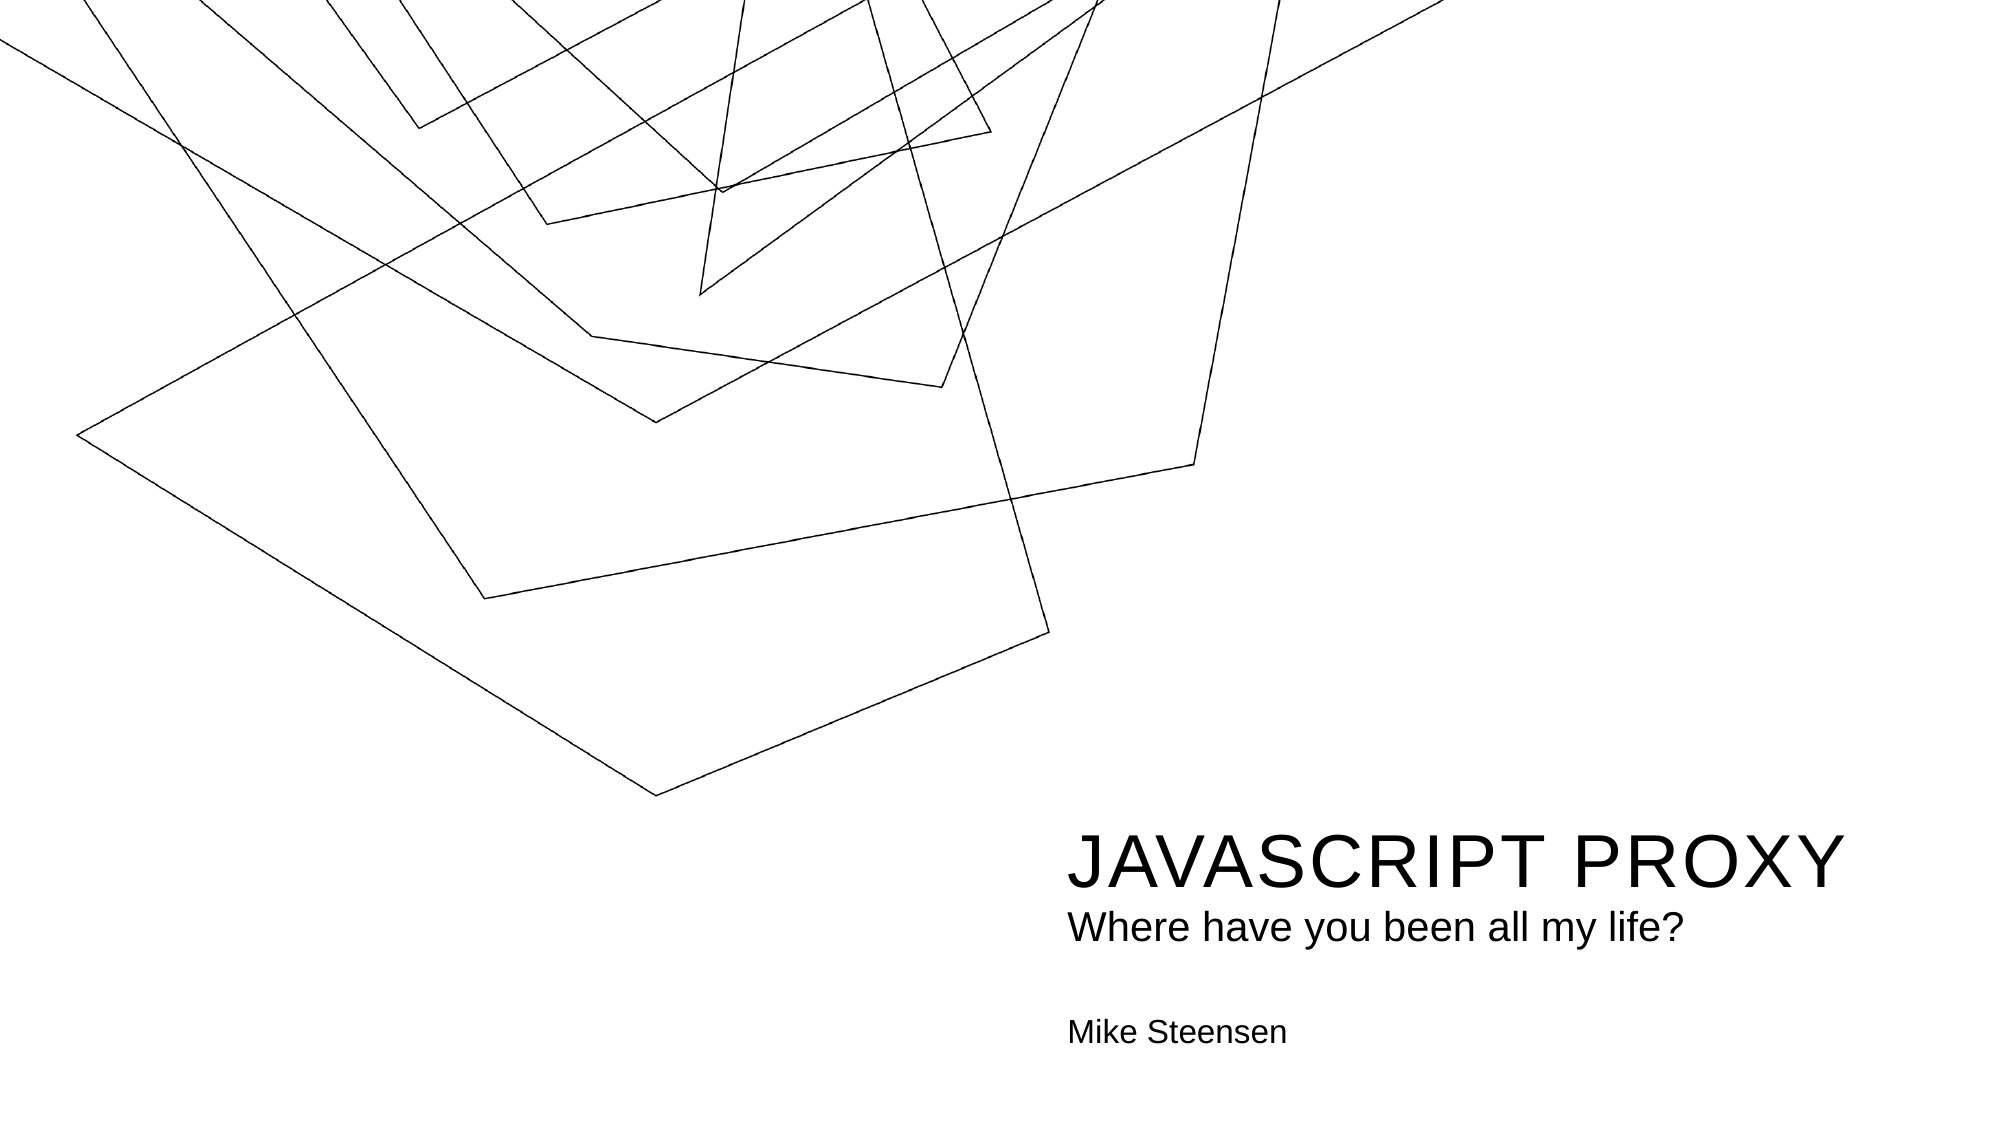

# Javascript proxy
Where have you been all my life?
Mike Steensen